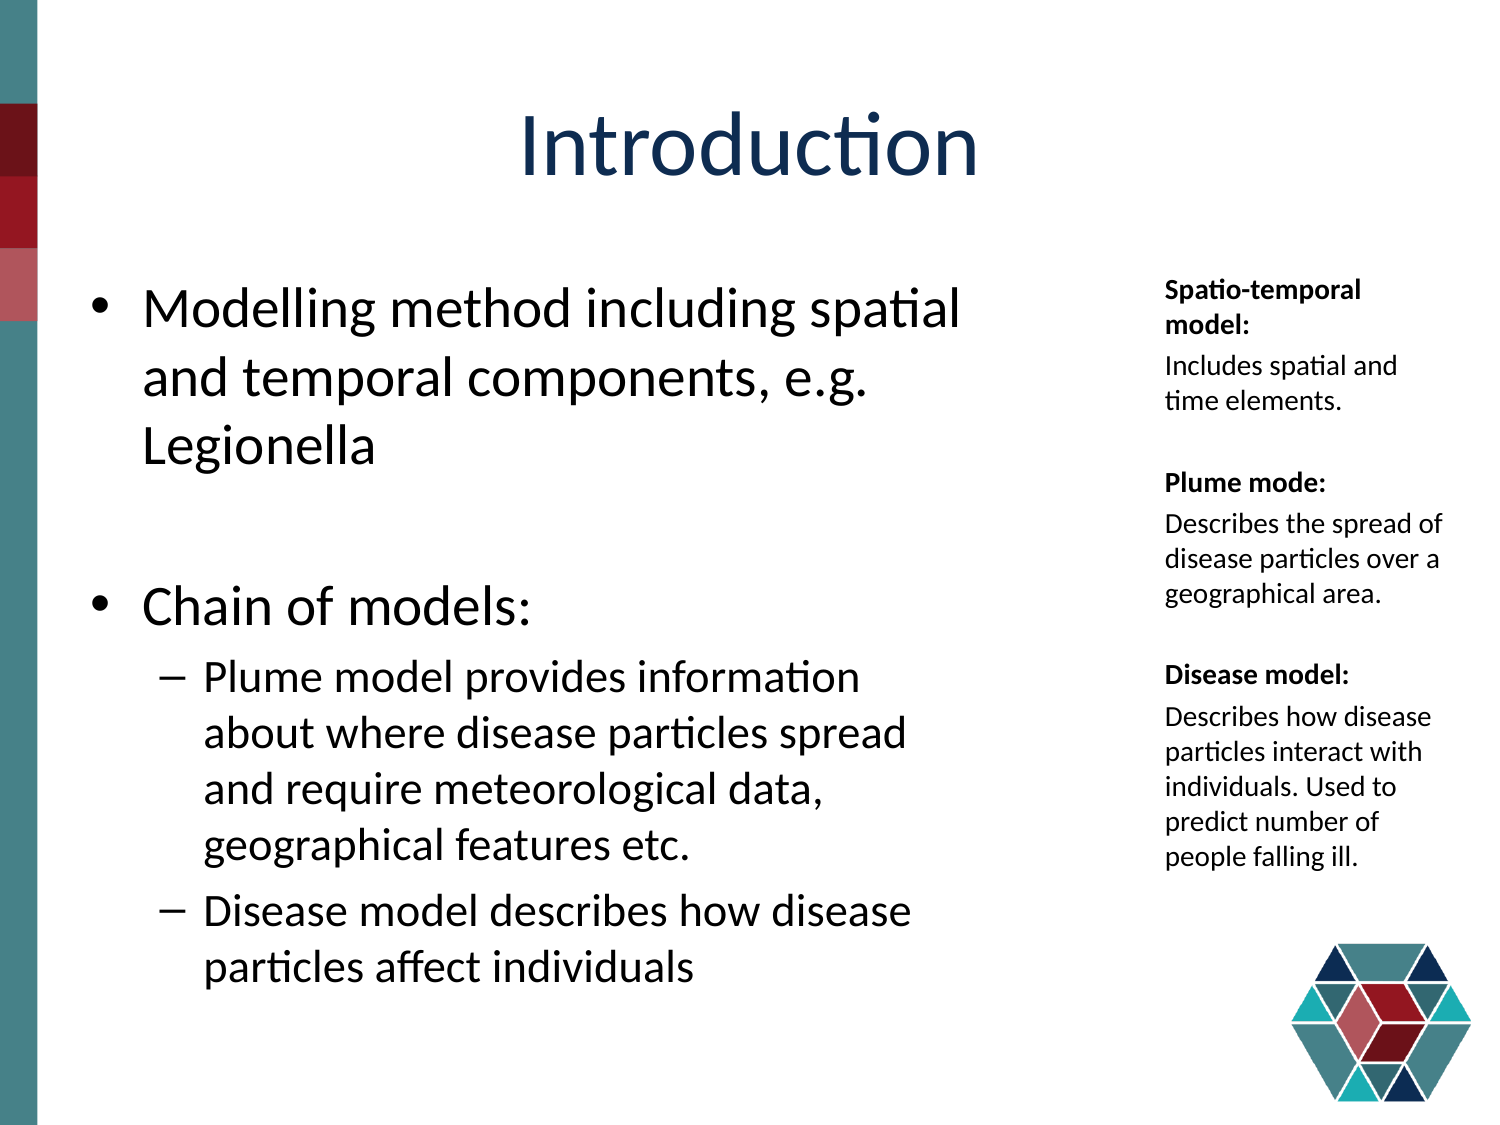

# Introduction
Modelling method including spatial and temporal components, e.g. Legionella

Chain of models:
Plume model provides information about where disease particles spread and require meteorological data, geographical features etc.
Disease model describes how disease particles affect individuals
Spatio-temporal model:
Includes spatial and time elements.

Plume mode:
Describes the spread of disease particles over a geographical area.

Disease model:
Describes how disease particles interact with individuals. Used to predict number of people falling ill.